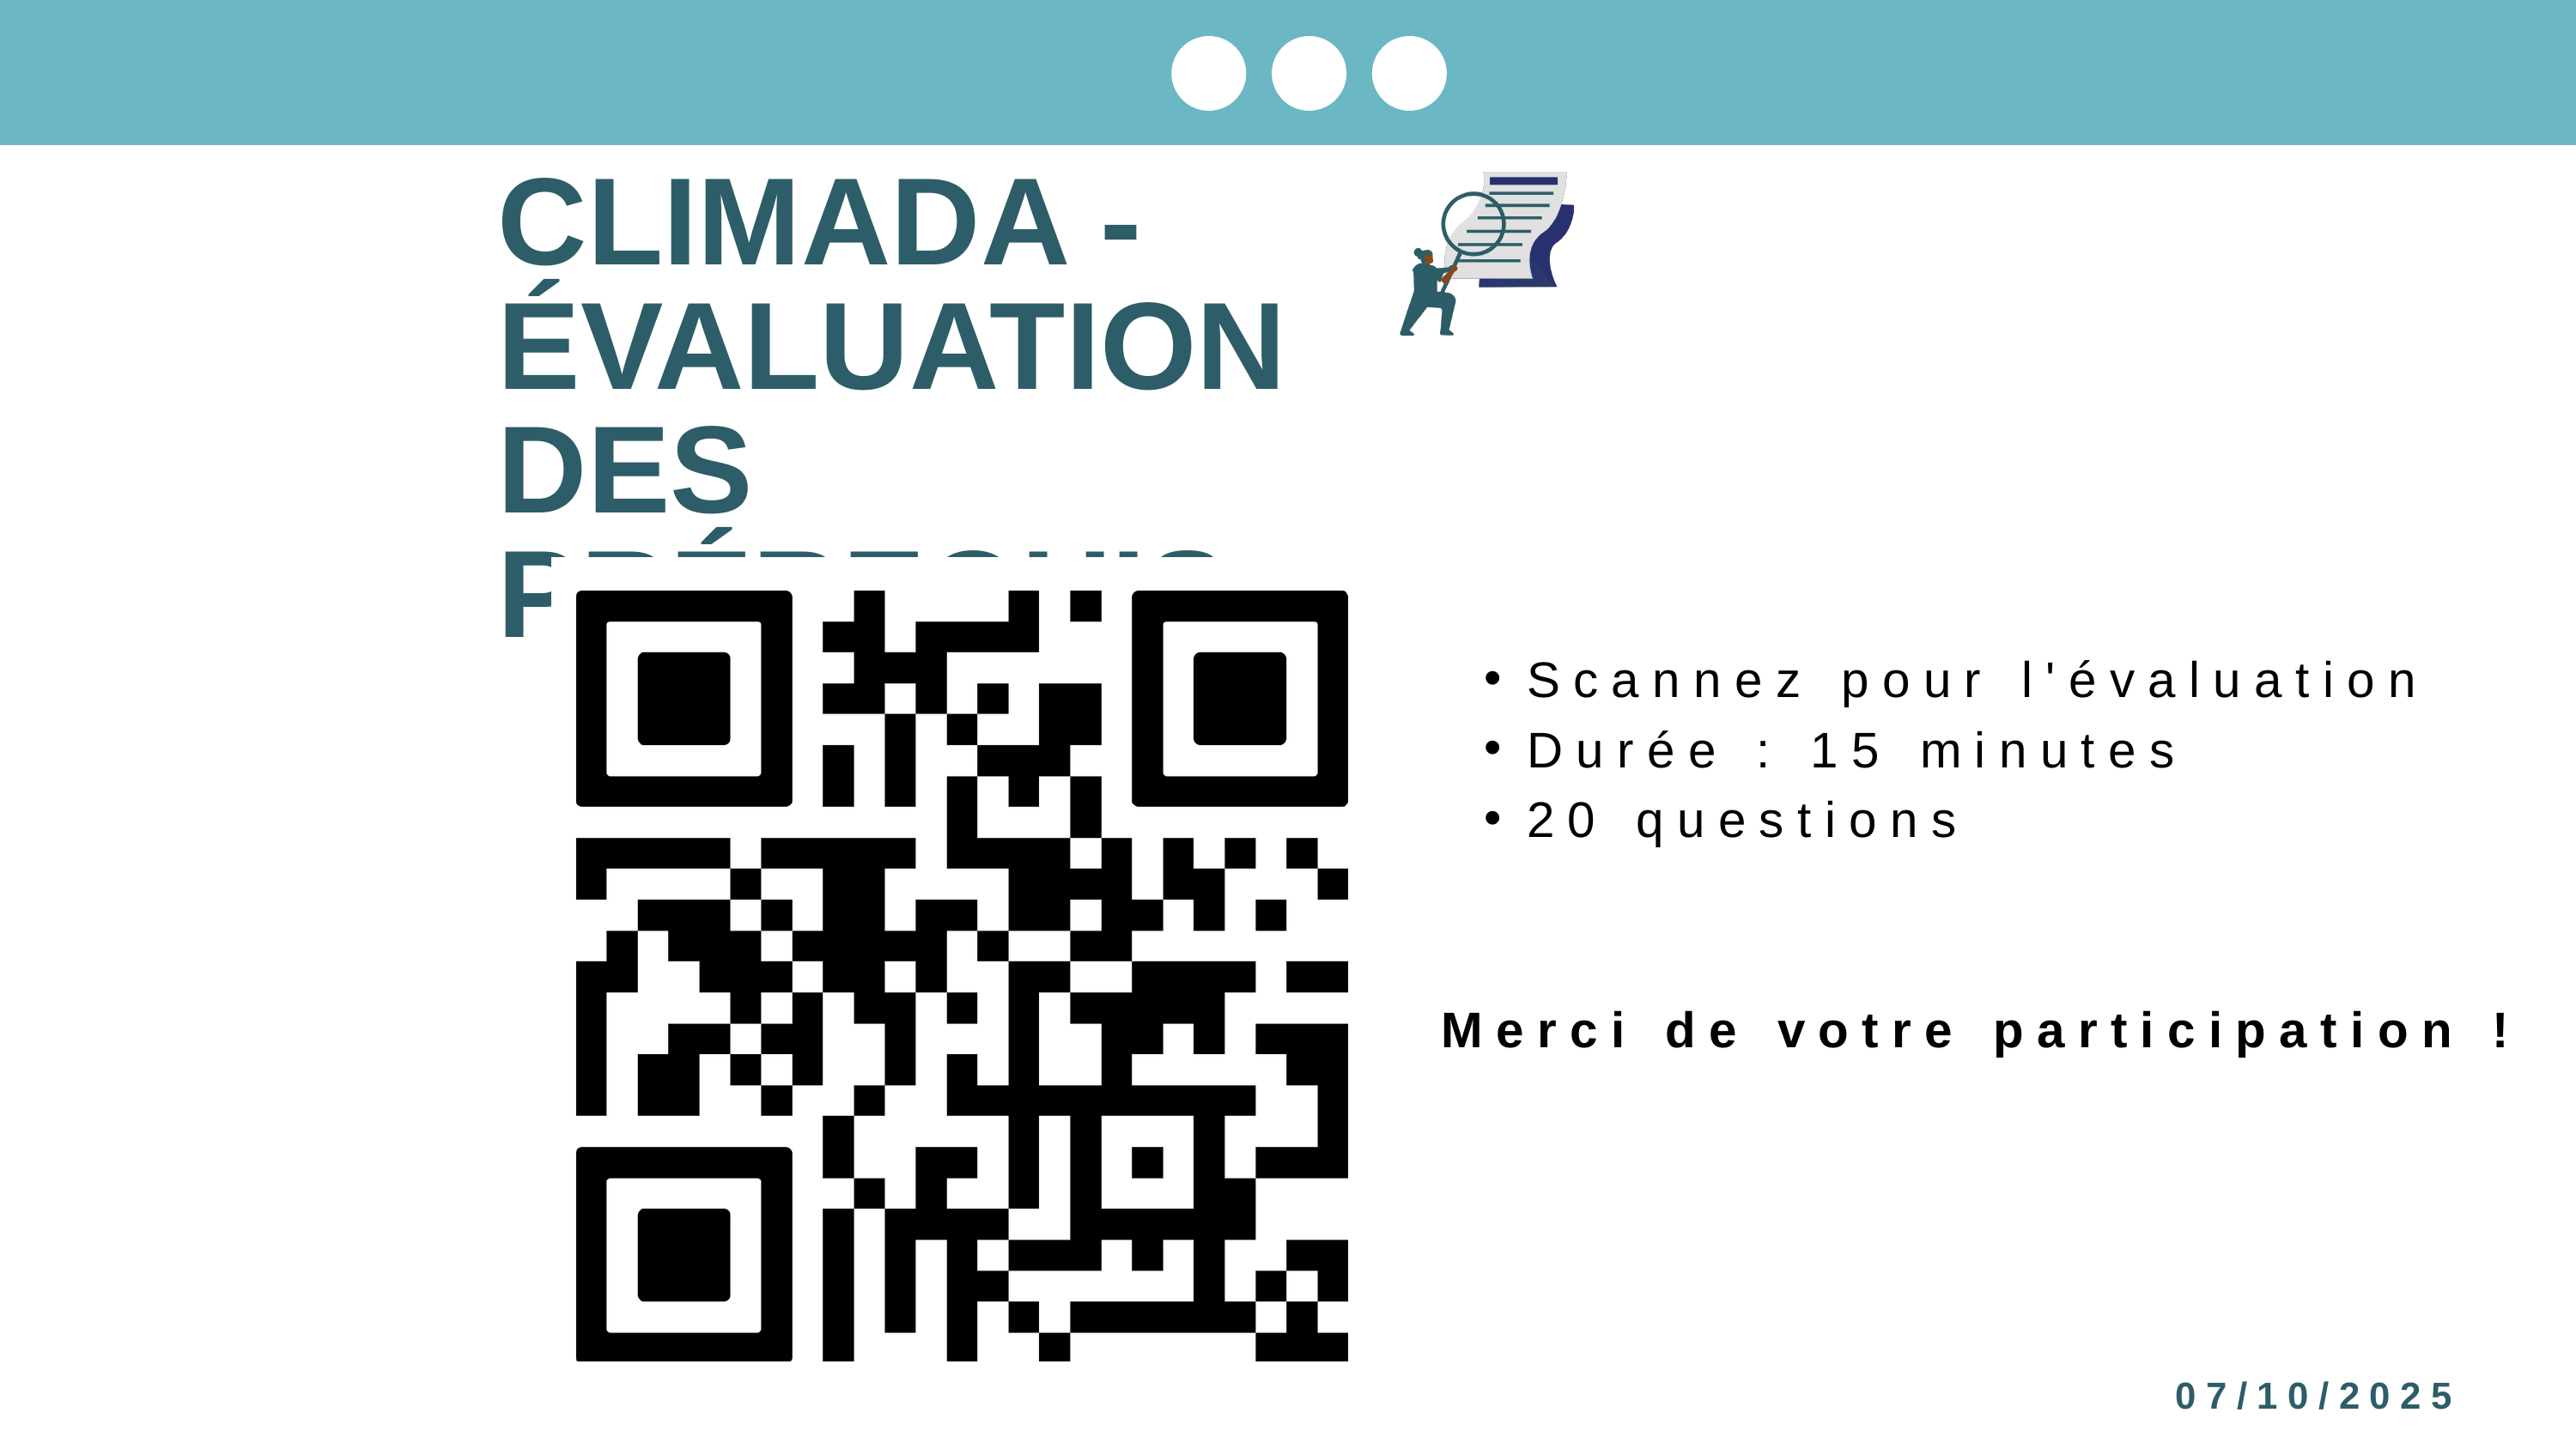

CLIMADA -  ÉVALUATION DES PRÉREQUIS

Scannez pour l'évaluation
Durée : 15 minutes
20 questions

Merci de votre participation !
07/10/2025